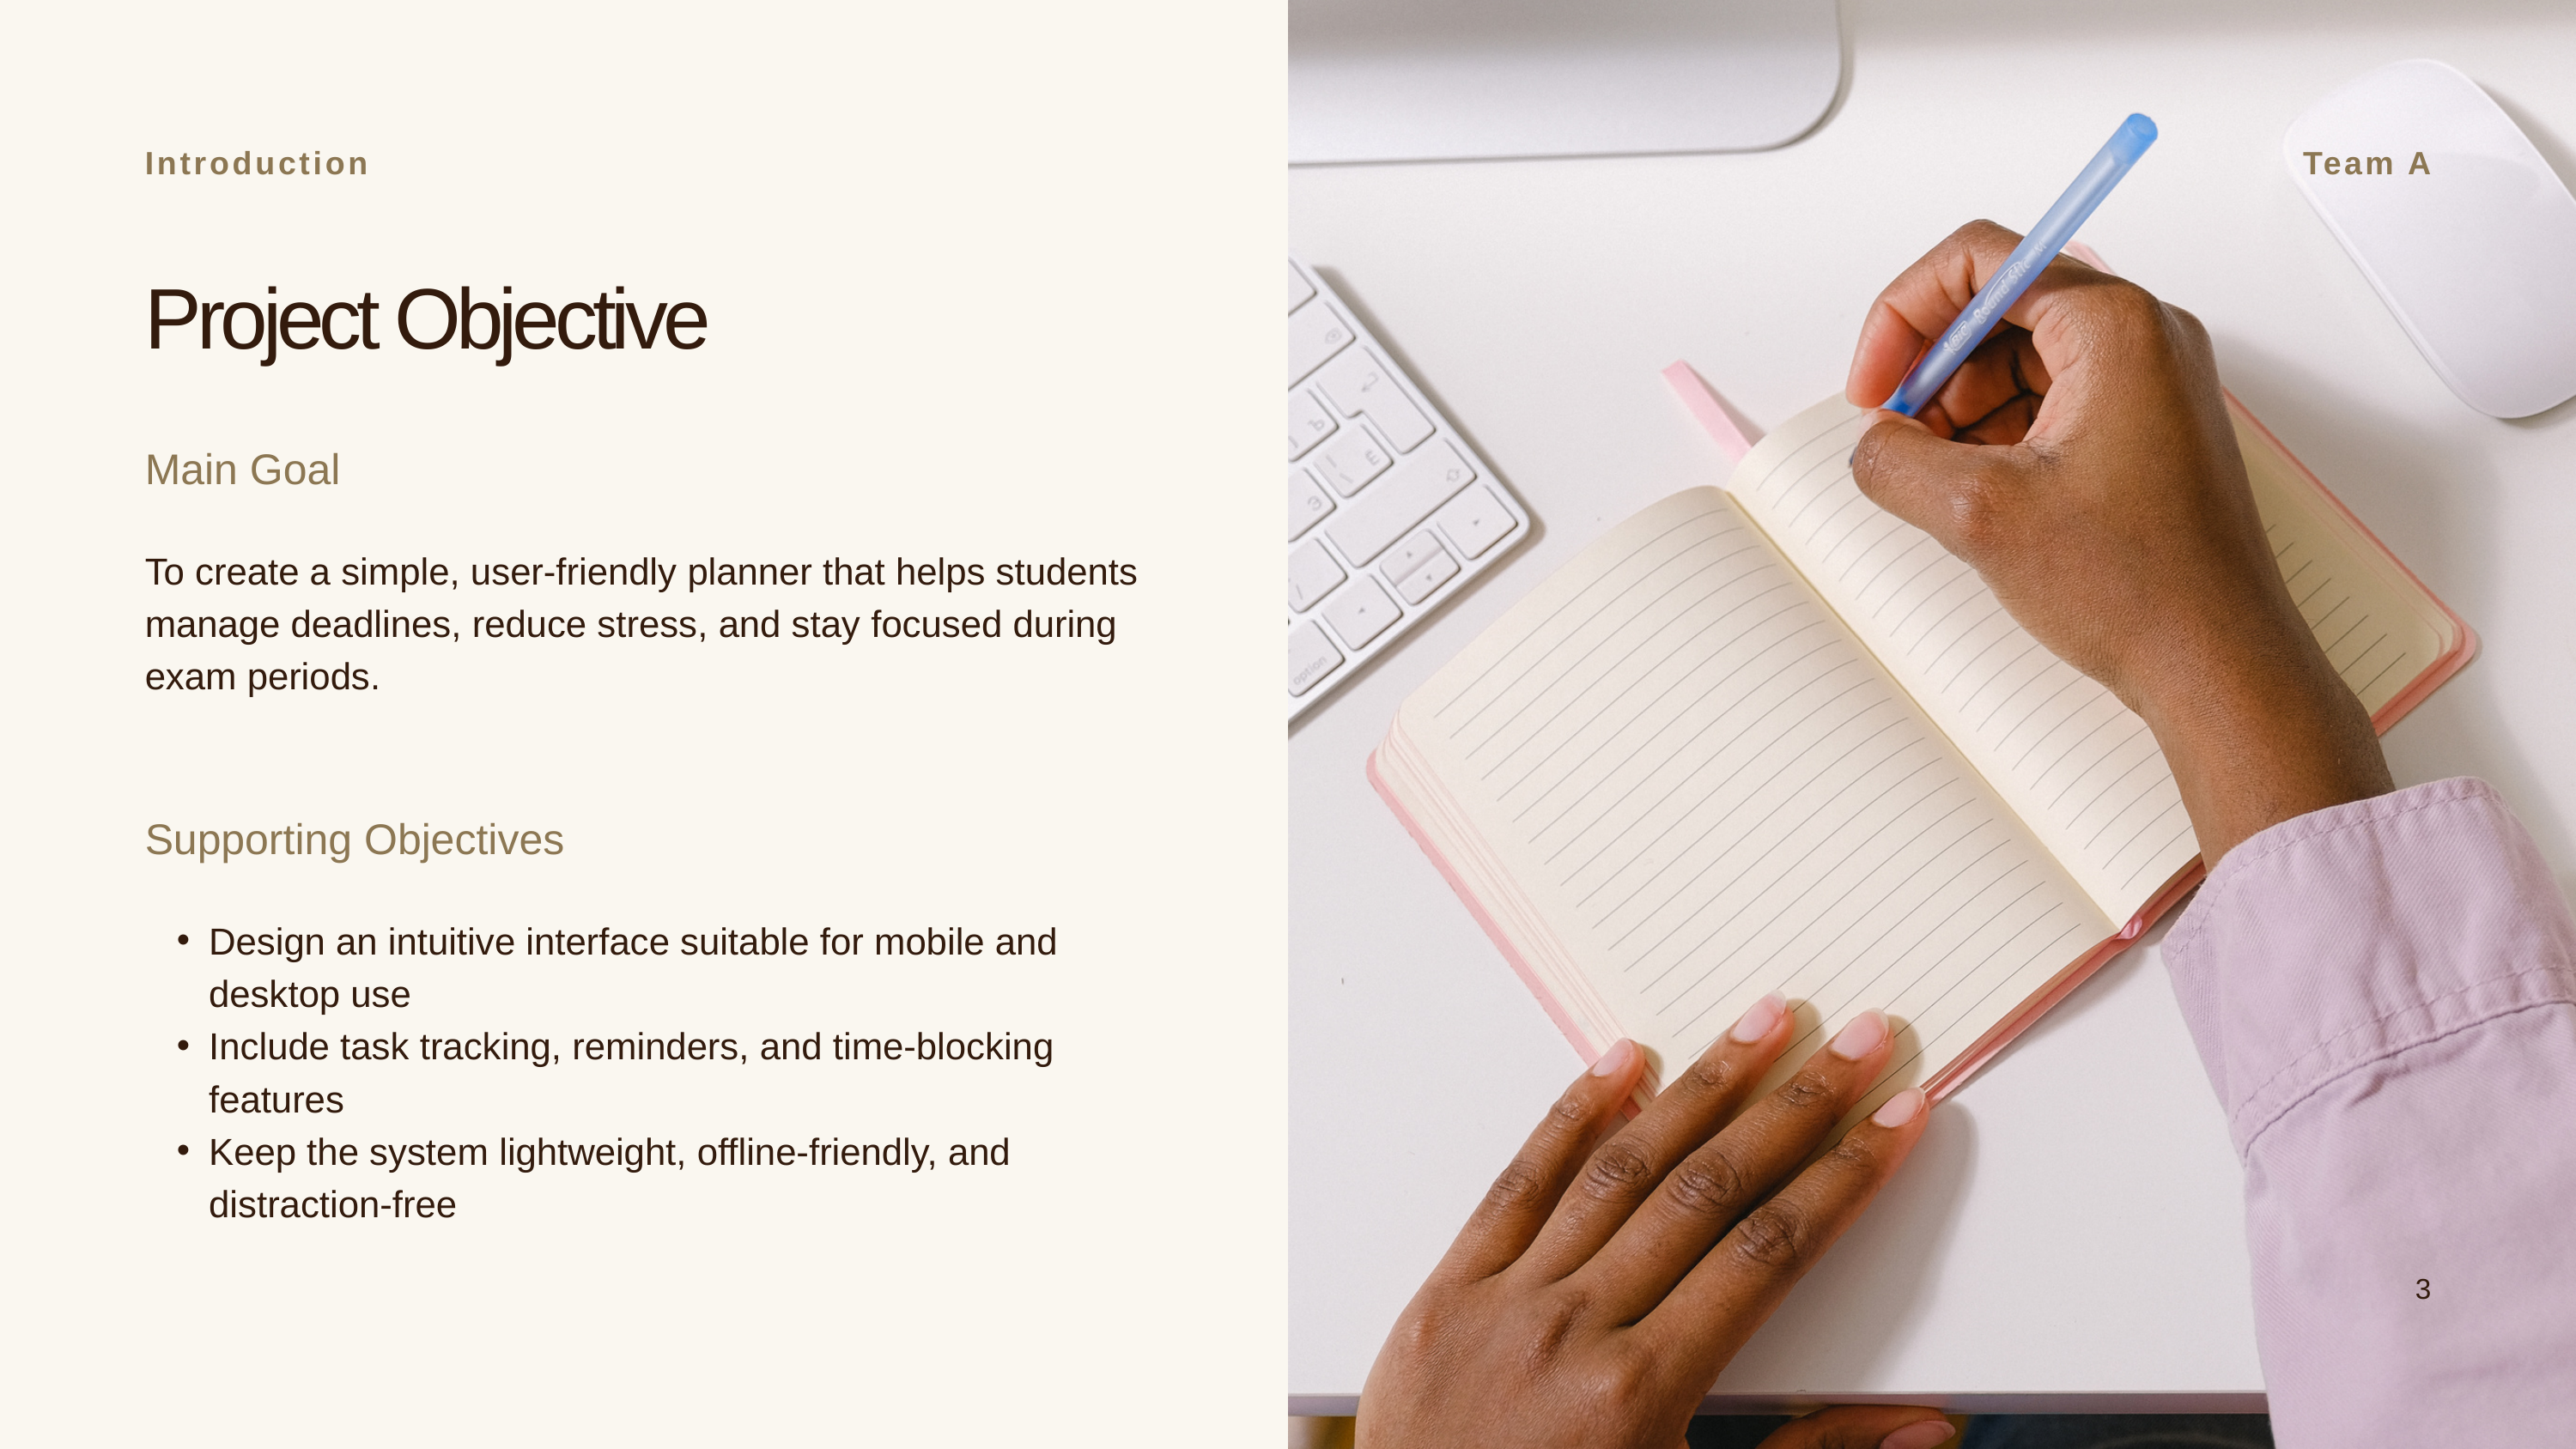

Introduction
Team A
Project Objective
Main Goal
To create a simple, user-friendly planner that helps students manage deadlines, reduce stress, and stay focused during exam periods.
Supporting Objectives
Design an intuitive interface suitable for mobile and desktop use
Include task tracking, reminders, and time-blocking features
Keep the system lightweight, offline-friendly, and distraction-free
3